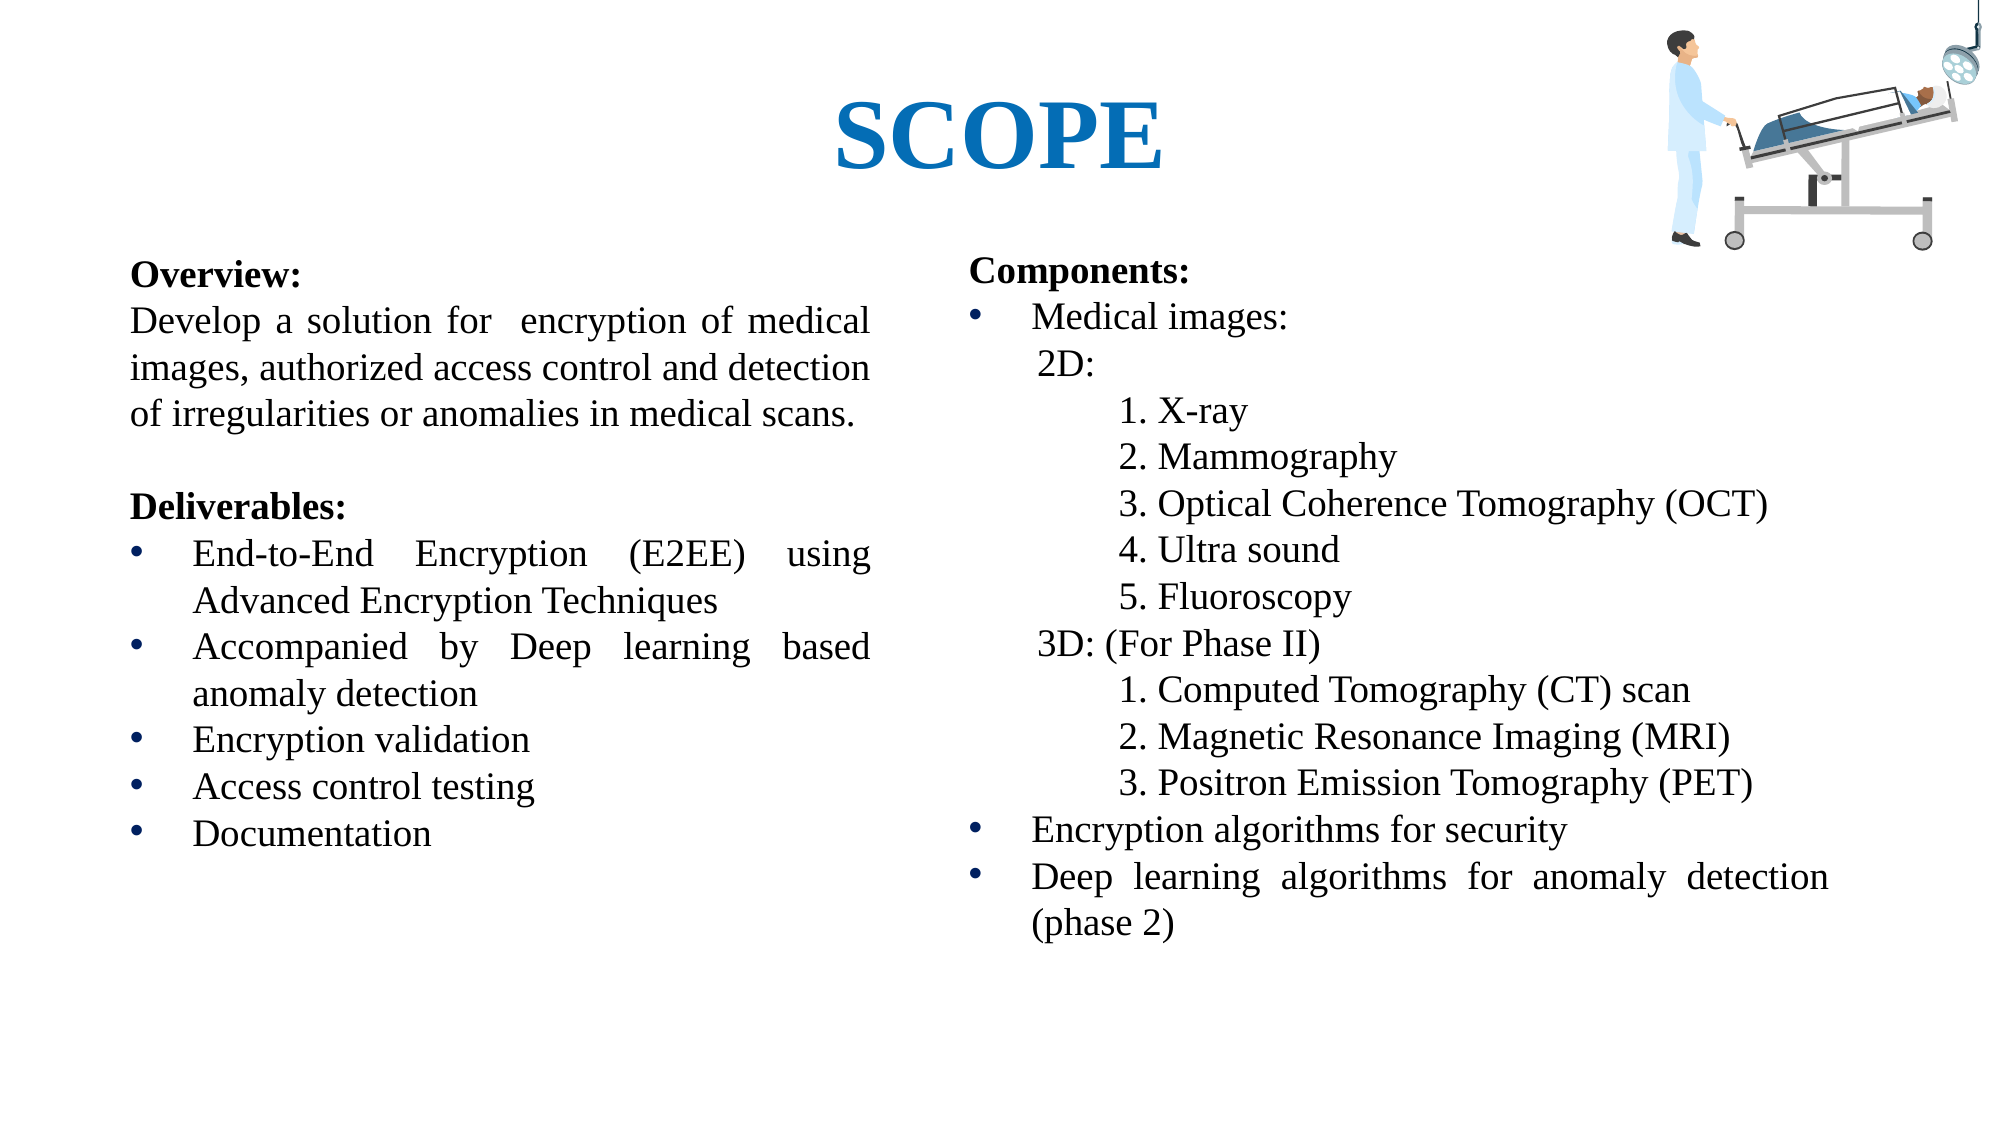

# SCOPE
Components:
Medical images:
       2D:
	1. X-ray
	2. Mammography
	3. Optical Coherence Tomography (OCT)
	4. Ultra sound
	5. Fluoroscopy
       3D: (For Phase II)
	1. Computed Tomography (CT) scan
	2. Magnetic Resonance Imaging (MRI)
	3. Positron Emission Tomography (PET)
Encryption algorithms for security
Deep learning algorithms for anomaly detection (phase 2)
Overview:
Develop a solution for  encryption of medical images, authorized access control and detection of irregularities or anomalies in medical scans.

Deliverables:
End-to-End Encryption (E2EE) using Advanced Encryption Techniques
Accompanied by Deep learning based anomaly detection
Encryption validation
Access control testing
Documentation